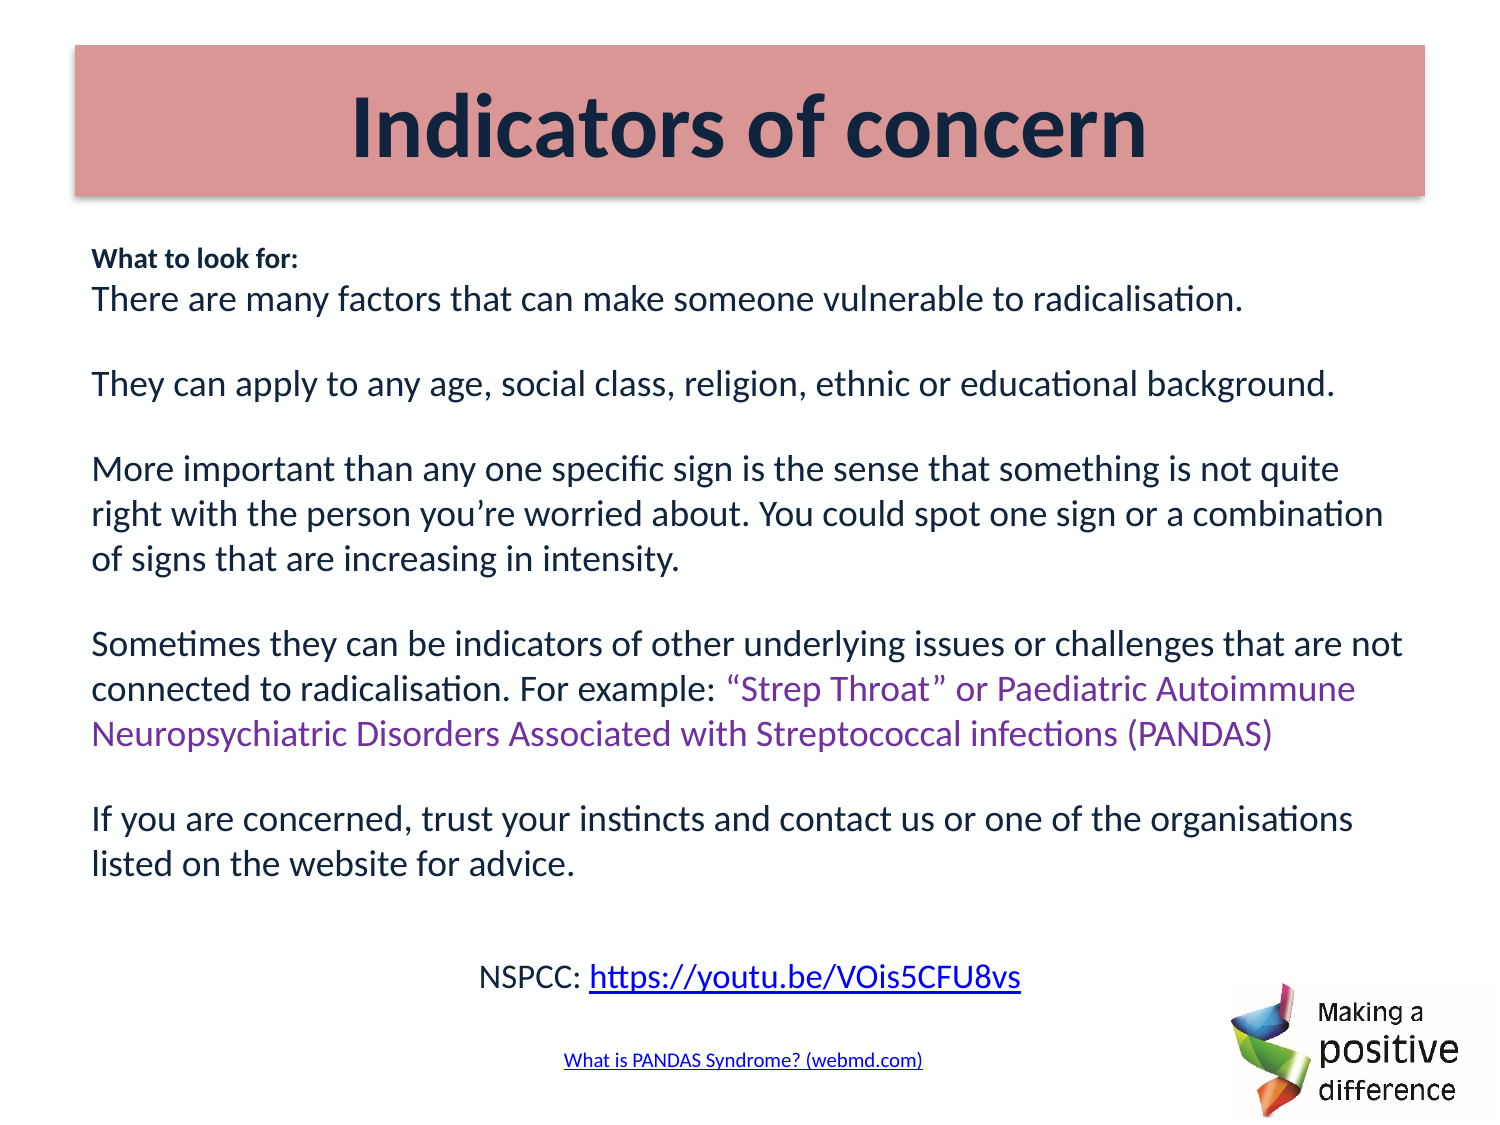

# Indicators of concern
What to look for:
There are many factors that can make someone vulnerable to radicalisation.

They can apply to any age, social class, religion, ethnic or educational background.

More important than any one specific sign is the sense that something is not quite right with the person you’re worried about. You could spot one sign or a combination of signs that are increasing in intensity.

Sometimes they can be indicators of other underlying issues or challenges that are not connected to radicalisation. For example: “Strep Throat” or Paediatric Autoimmune Neuropsychiatric Disorders Associated with Streptococcal infections (PANDAS)

If you are concerned, trust your instincts and contact us or one of the organisations listed on the website for advice.

NSPCC: https://youtu.be/VOis5CFU8vs

What is PANDAS Syndrome? (webmd.com)